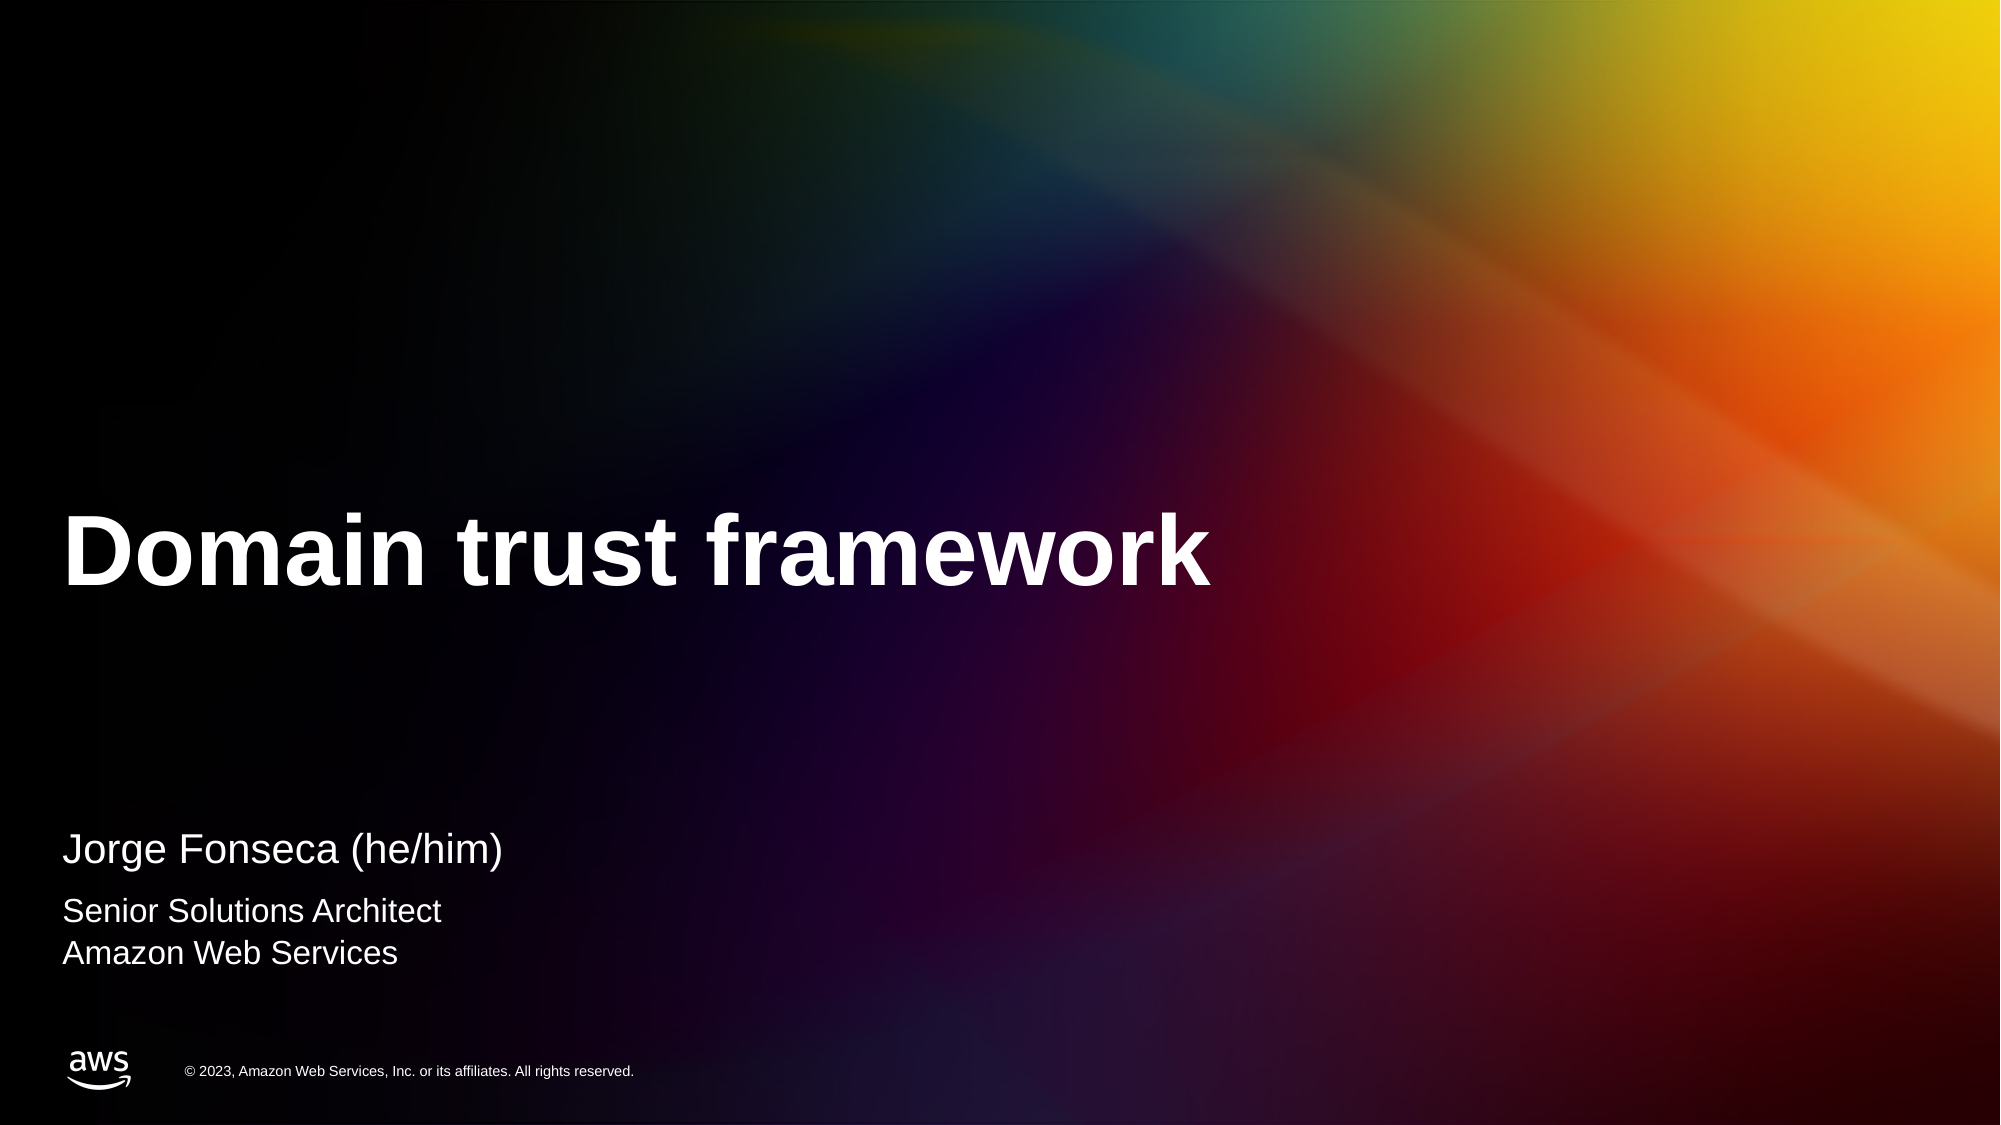

# Domain trust framework
Jorge Fonseca (he/him)
Senior Solutions Architect
Amazon Web Services